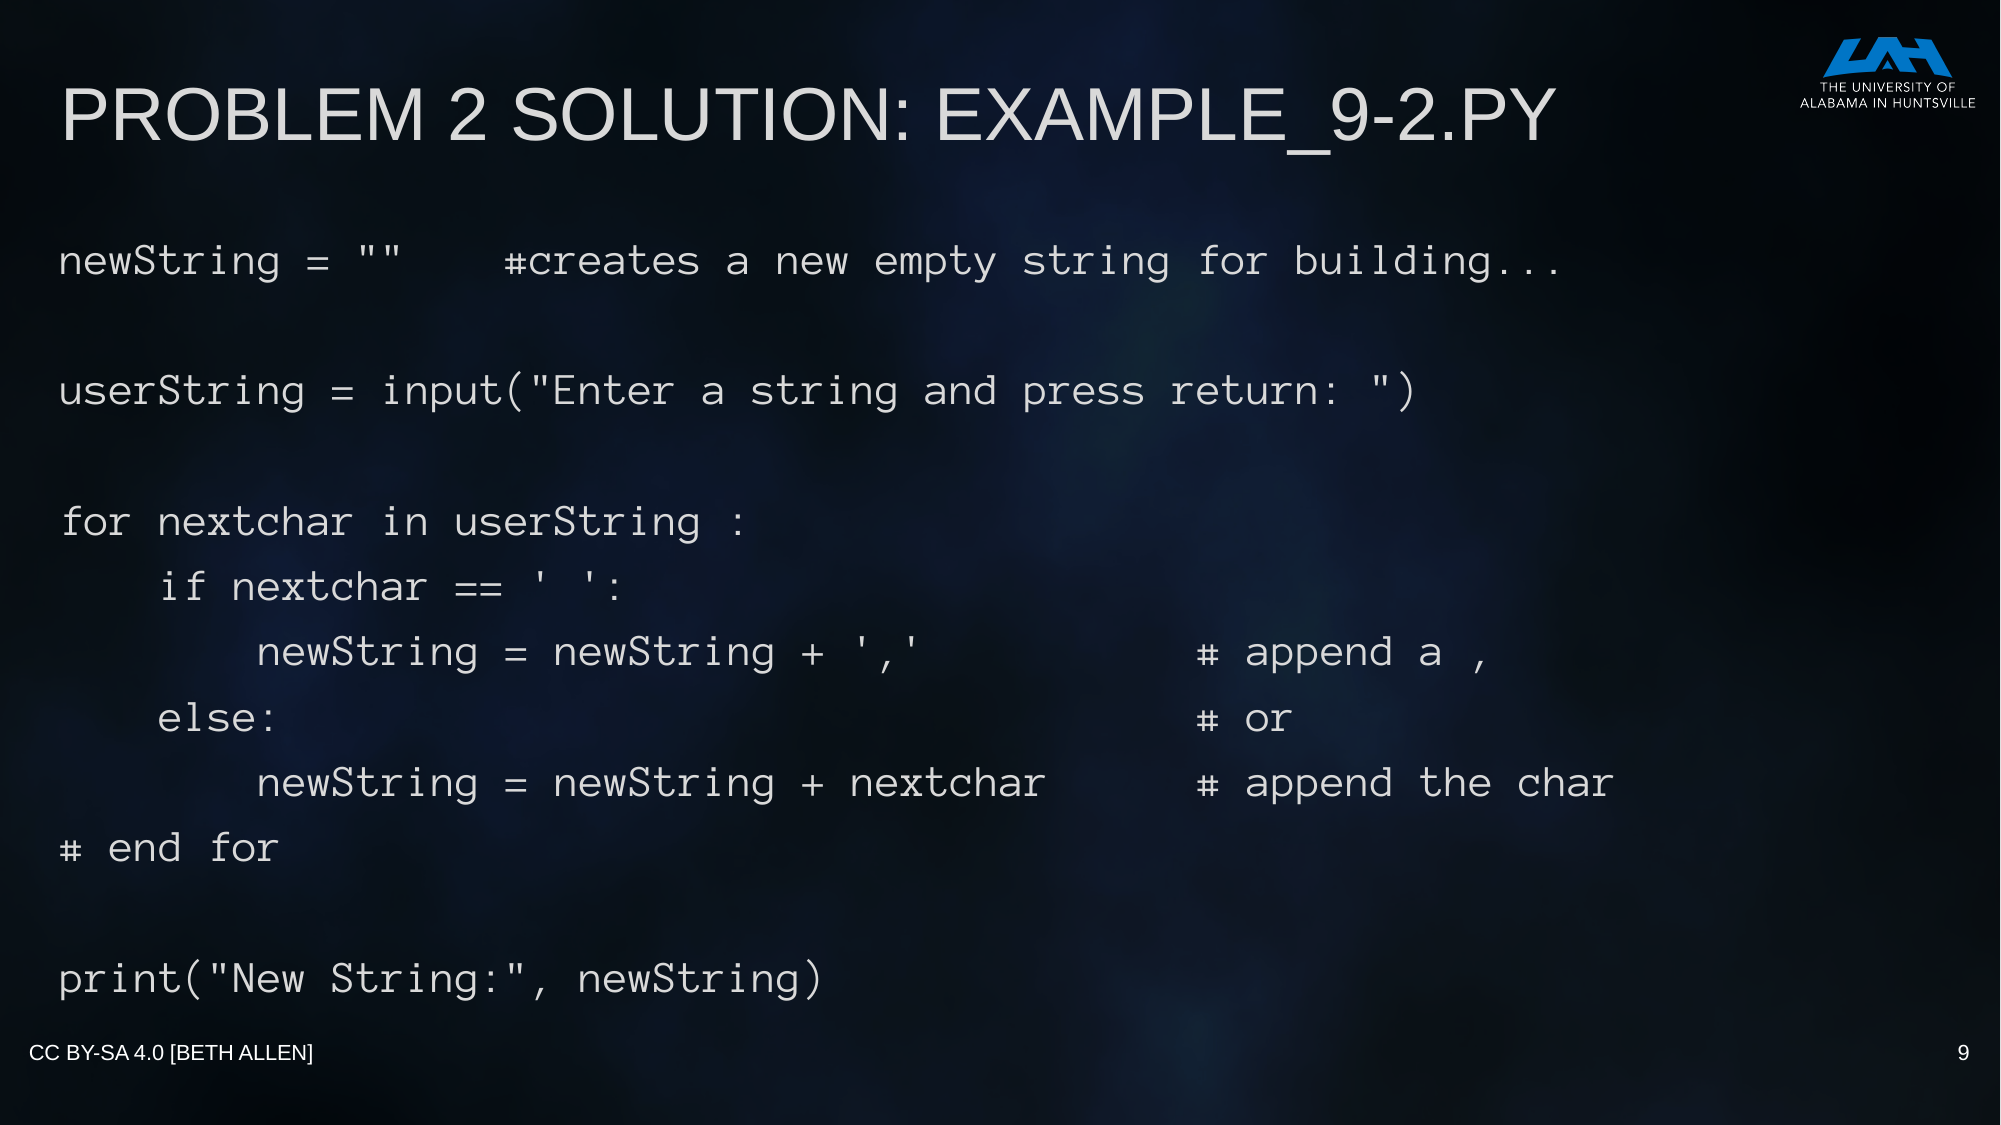

# Problem 2 Solution: example_9-2.py
newString = ""    #creates a new empty string for building...

userString = input("Enter a string and press return: ")

for nextchar in userString :
    if nextchar == ' ':
        newString = newString + ','           # append a ,
    else:                                     # or
        newString = newString + nextchar      # append the char
# end for

print("New String:", newString)
CC BY-SA 4.0 [Beth Allen]
9